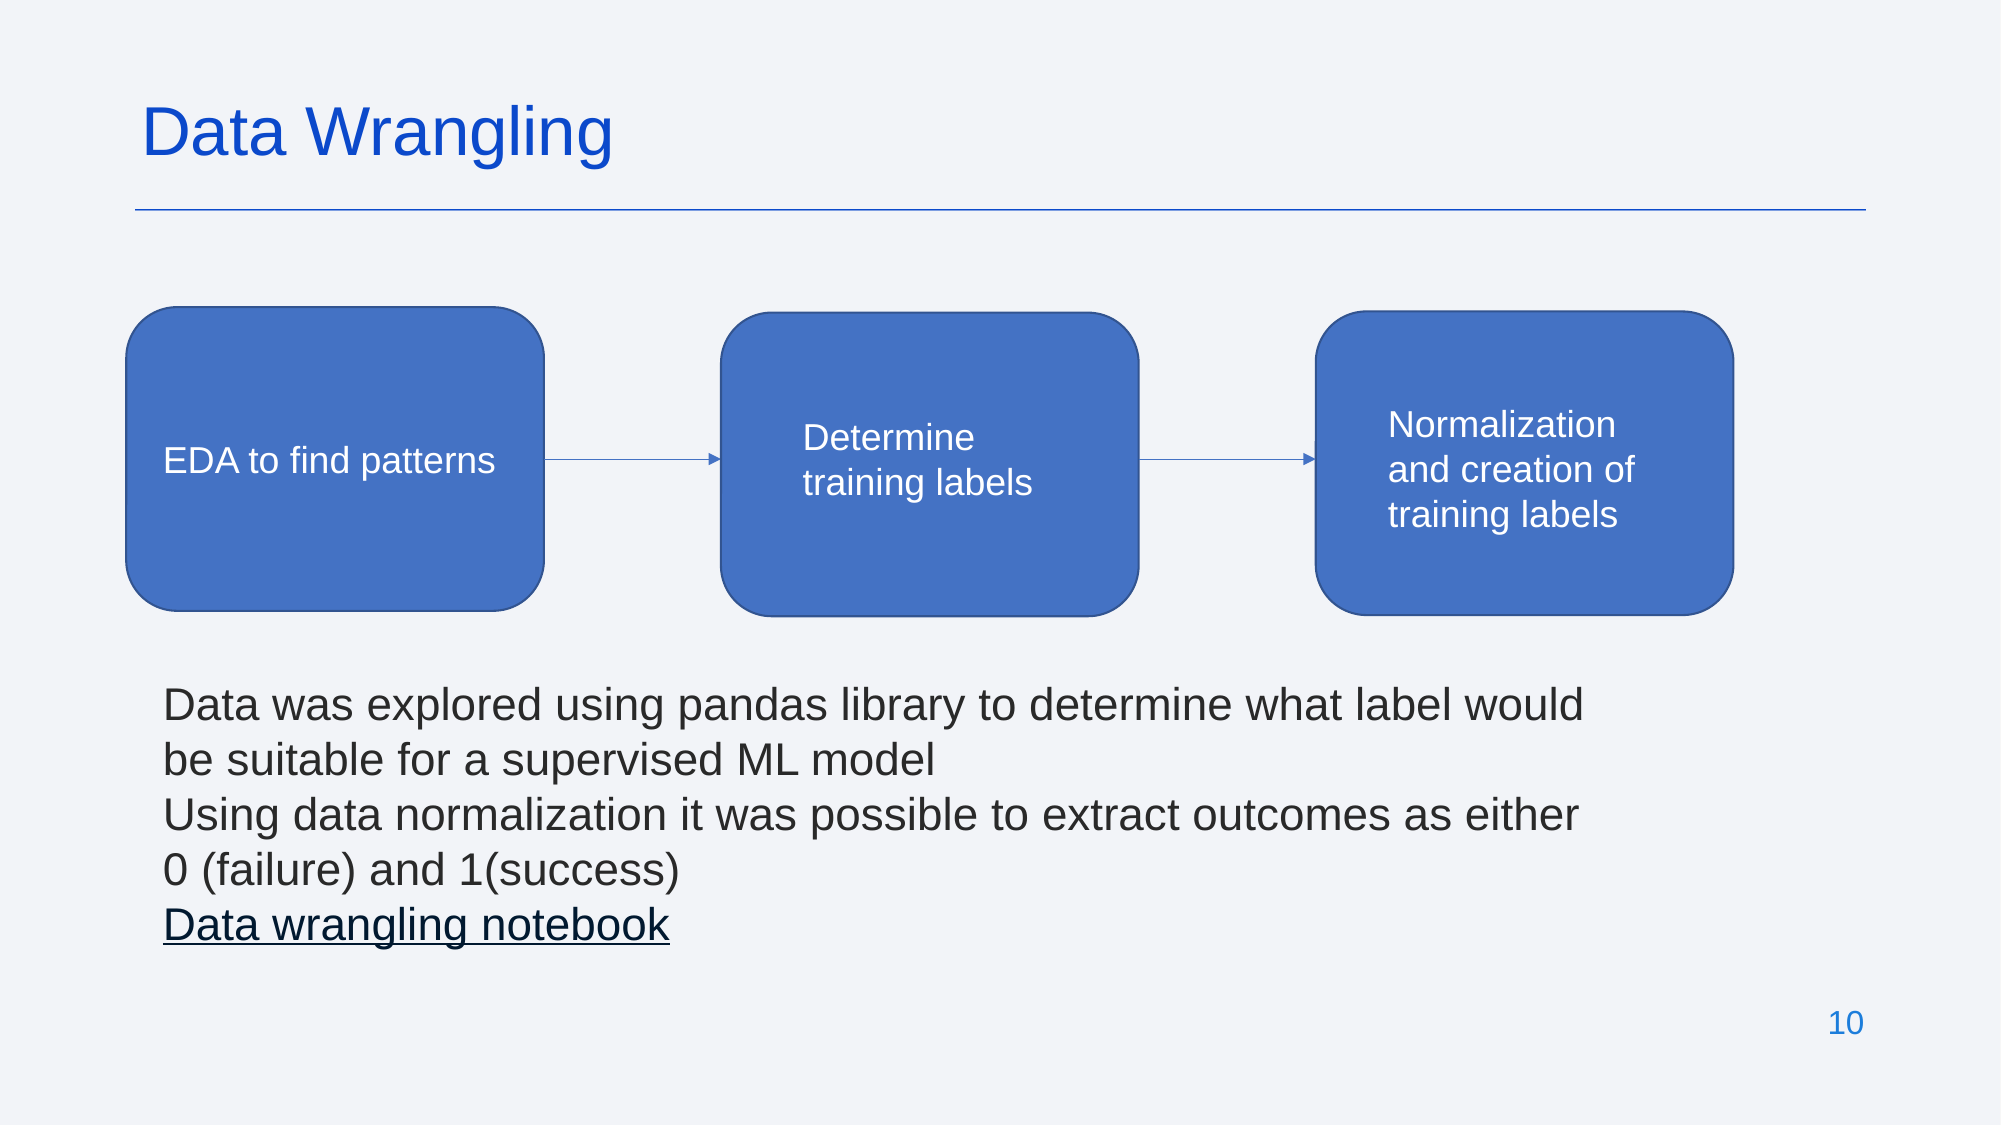

Data Wrangling

Normalization and creation of training labels
Determine training labels
EDA to find patterns
Data was explored using pandas library to determine what label would be suitable for a supervised ML model
Using data normalization it was possible to extract outcomes as either 0 (failure) and 1(success)
Data wrangling notebook

10